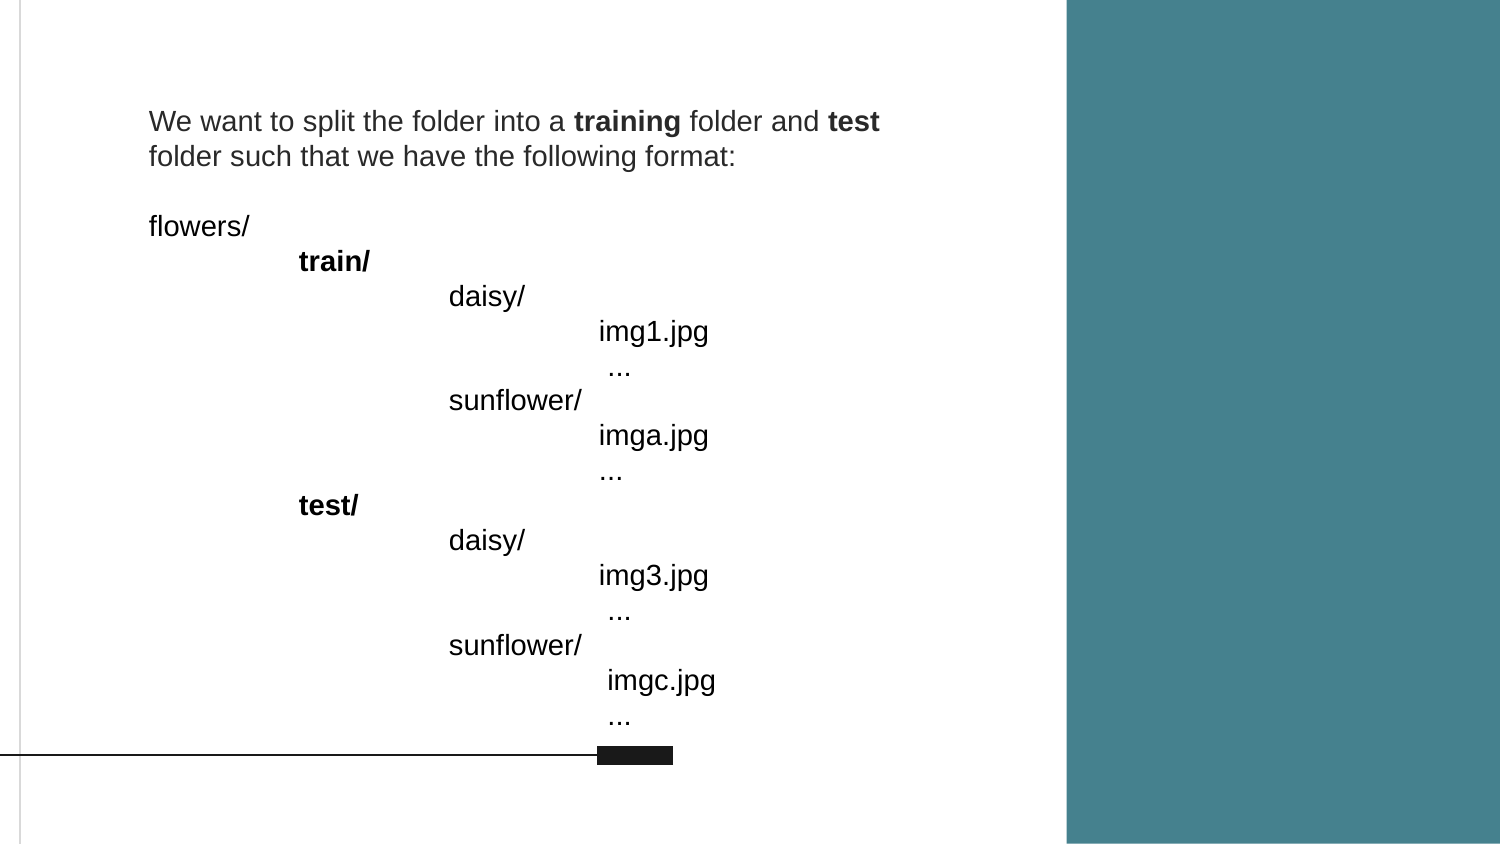

We want to split the folder into a training folder and test folder such that we have the following format:

flowers/
    	train/
        		daisy/
            			img1.jpg
           			 ...
        		sunflower/
            			imga.jpg
            			...
    	test/
        		daisy/
            			img3.jpg
           			 ...
        		sunflower/
           			 imgc.jpg
           			 ...